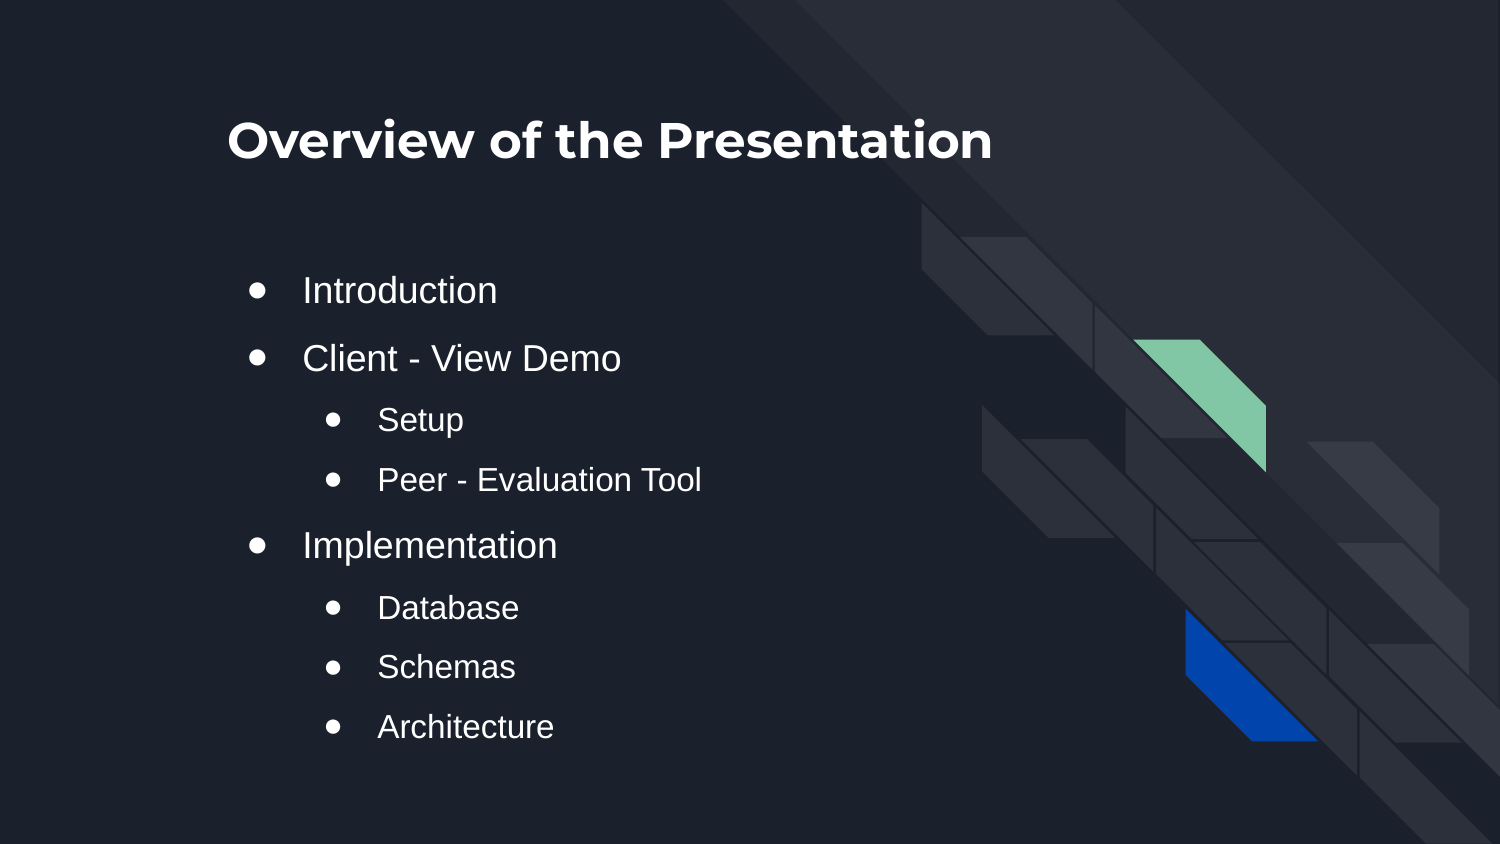

Overview of the Presentation
Introduction
Client - View Demo
Setup
Peer - Evaluation Tool
Implementation
Database
Schemas
Architecture